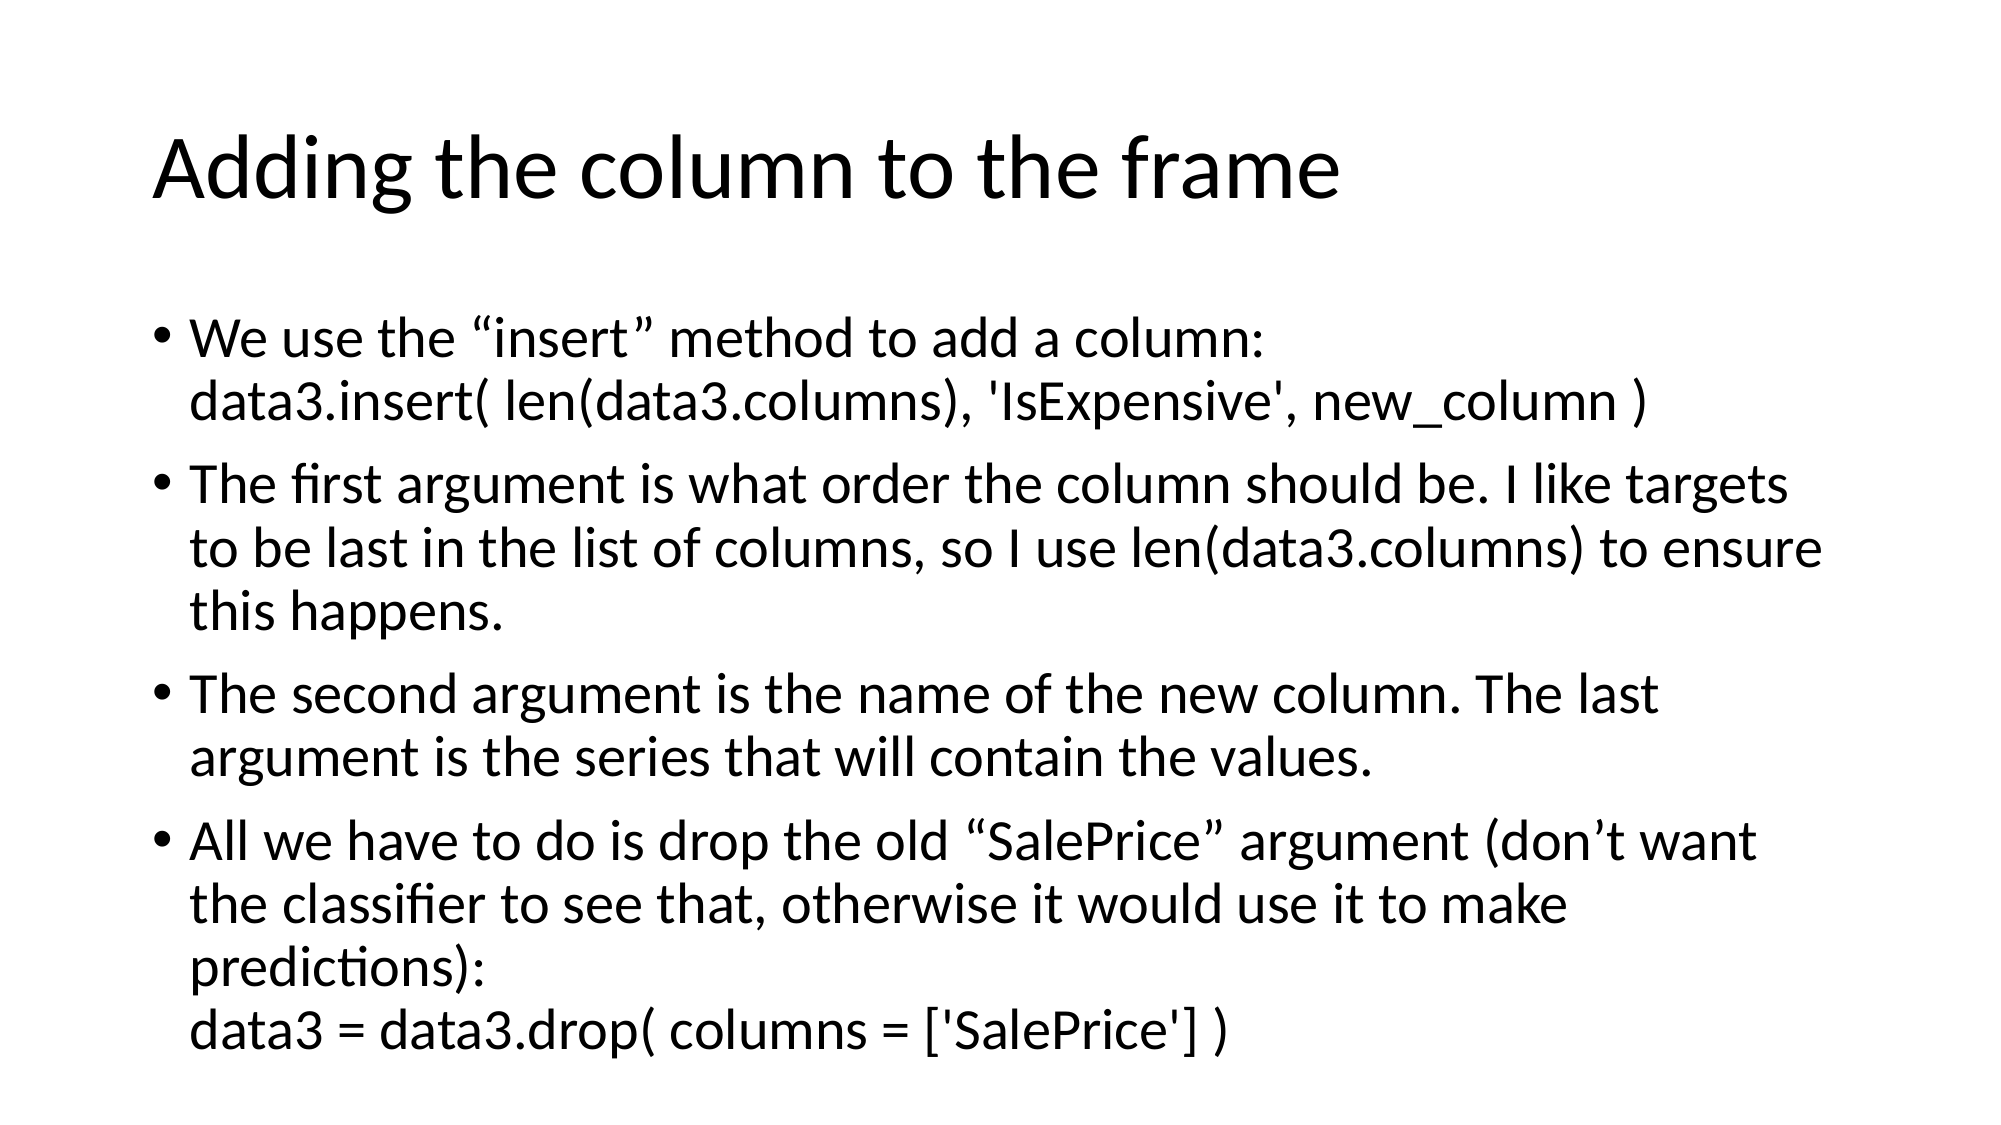

# Adding the column to the frame
We use the “insert” method to add a column:
data3.insert( len(data3.columns), 'IsExpensive', new_column )
The first argument is what order the column should be. I like targets to be last in the list of columns, so I use len(data3.columns) to ensure this happens.
The second argument is the name of the new column. The last argument is the series that will contain the values.
All we have to do is drop the old “SalePrice” argument (don’t want the classifier to see that, otherwise it would use it to make predictions):
data3 = data3.drop( columns = ['SalePrice'] )